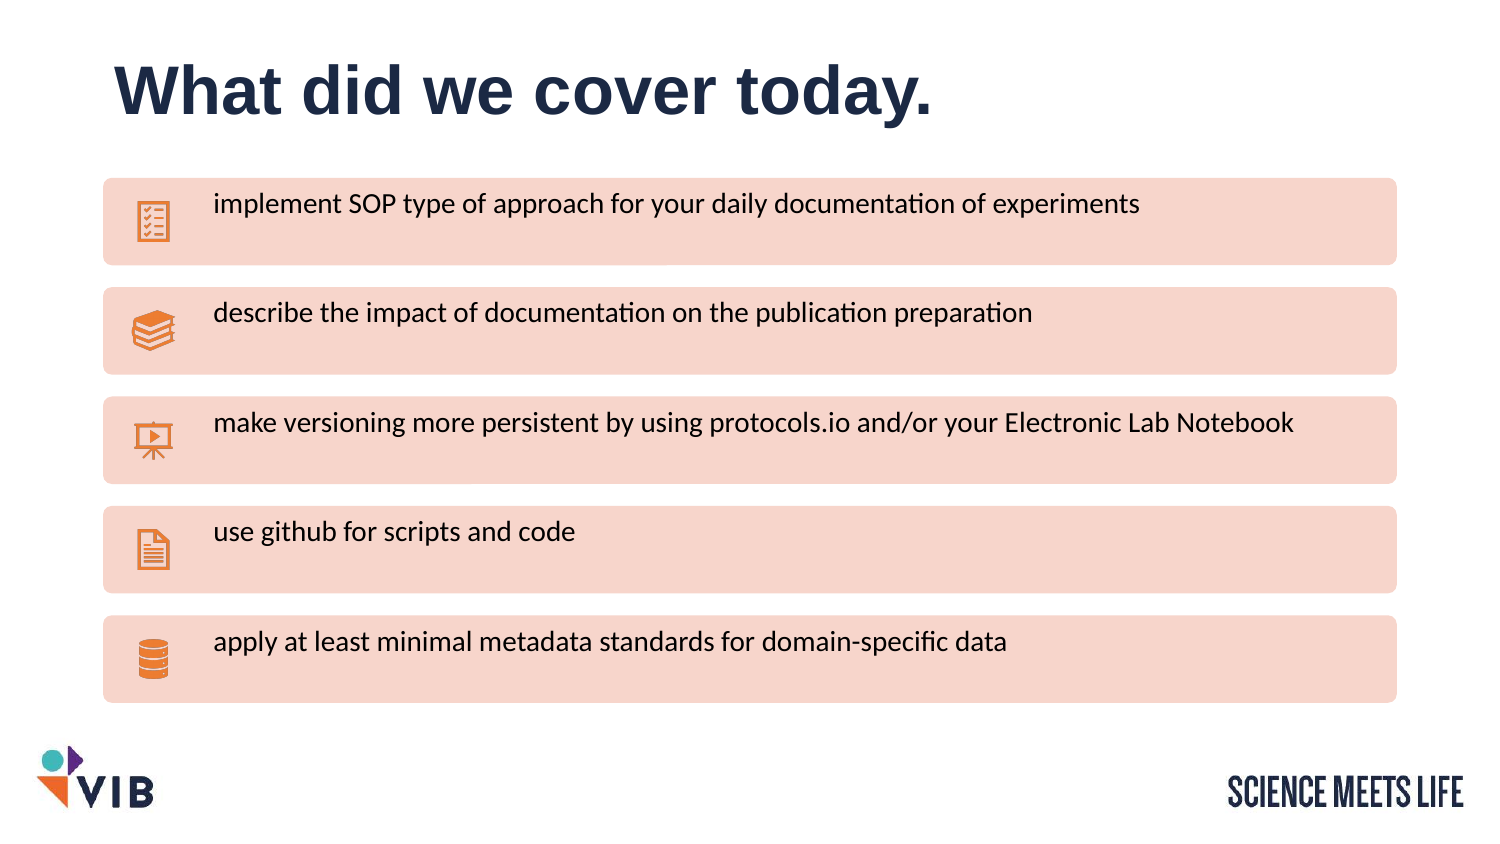

# What did we cover today.

implement SOP type of approach for your daily documentation of experiments

describe the impact of documentation on the publication preparation

make versioning more persistent by using protocols.io and/or your Electronic Lab Notebook

use github for scripts and code

apply at least minimal metadata standards for domain-specific data